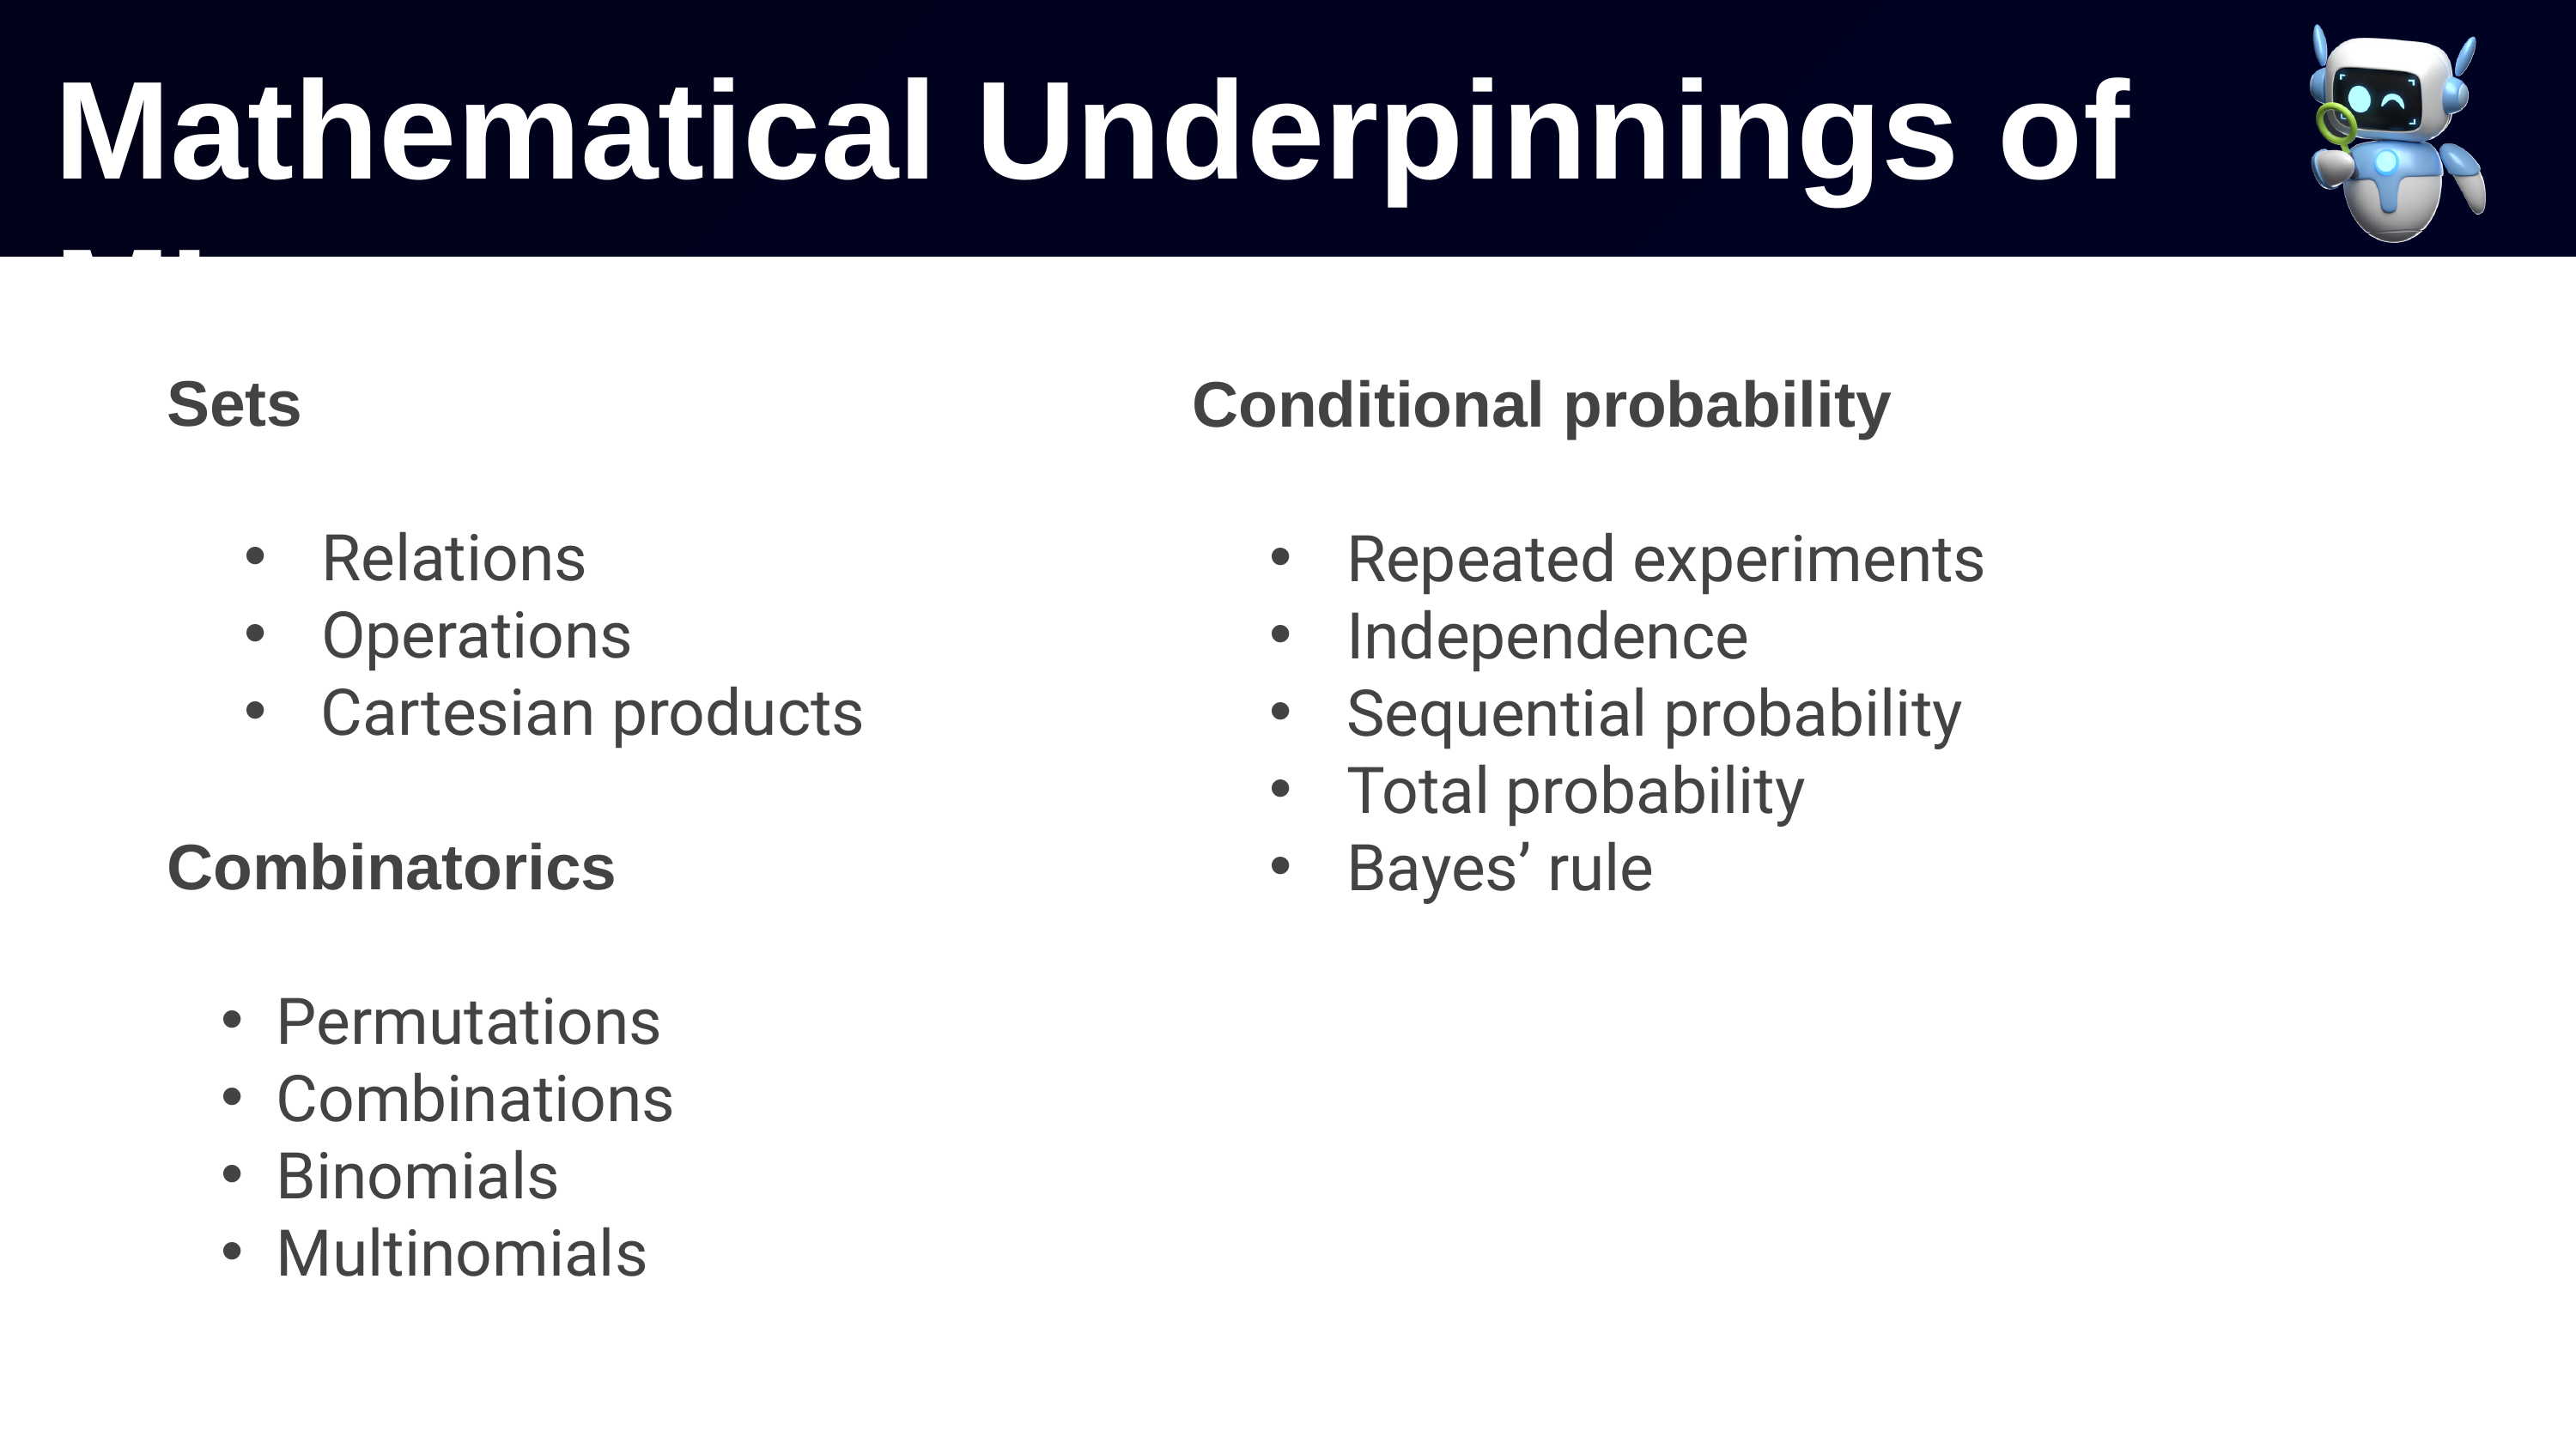

Mathematical Underpinnings of ML
Sets

Relations
Operations
Cartesian products

Combinatorics

Permutations
Combinations
Binomials
Multinomials

Conditional probability

Repeated experiments
Independence
Sequential probability
Total probability
Bayes’ rule